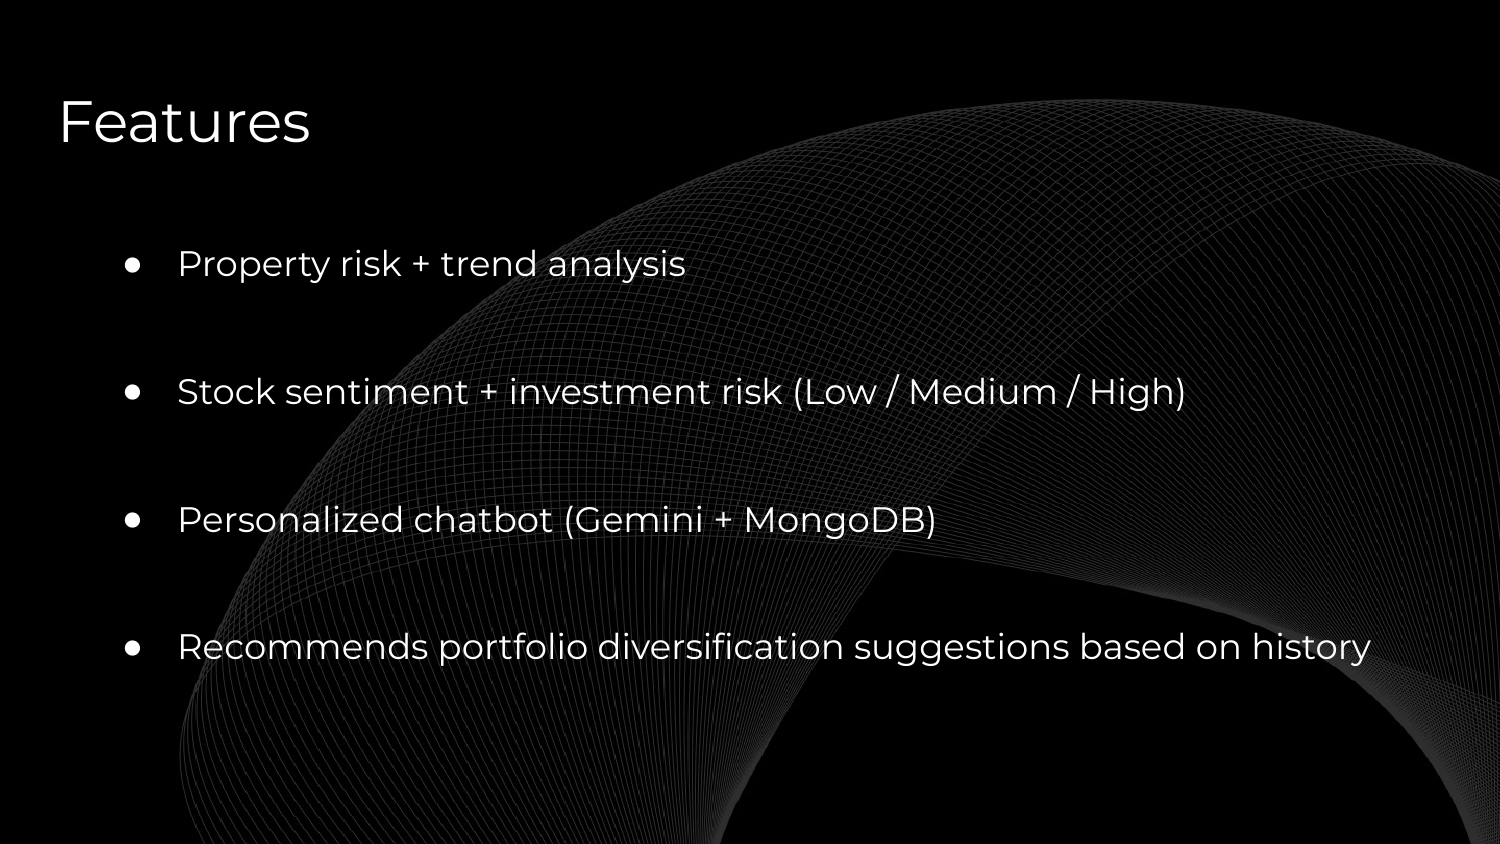

Features
Property risk + trend analysis

Stock sentiment + investment risk (Low / Medium / High)

Personalized chatbot (Gemini + MongoDB)

Recommends portfolio diversification suggestions based on history